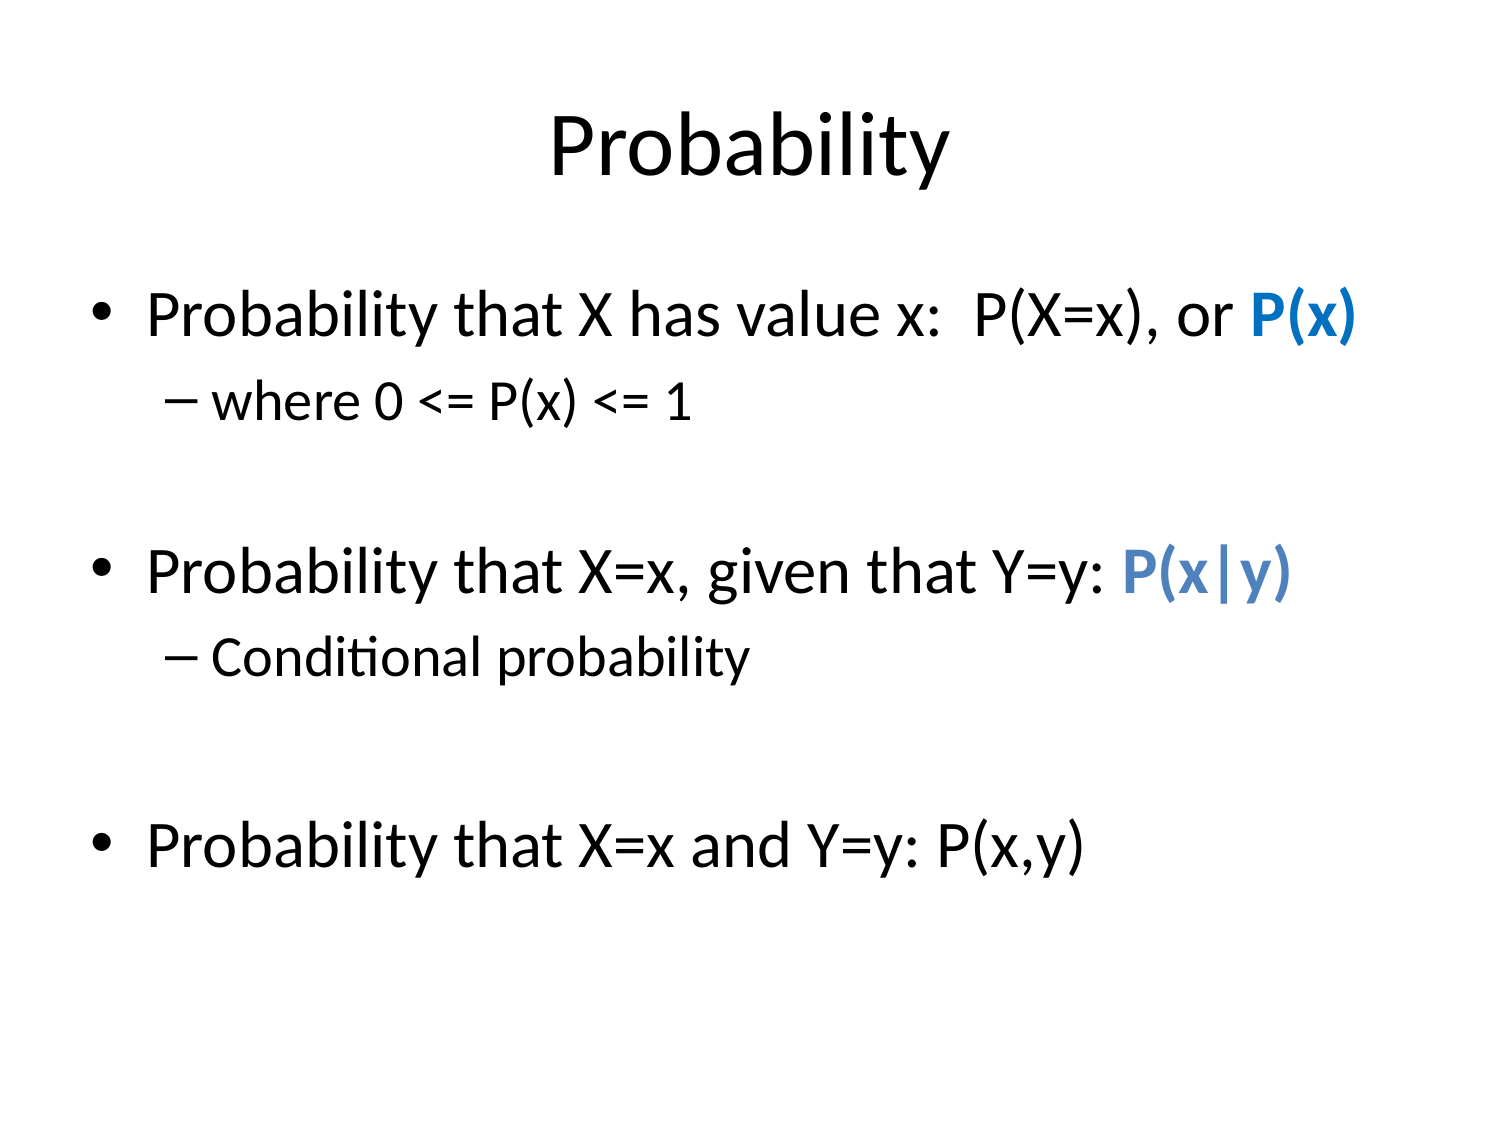

# Probability
Probability that X has value x:  P(X=x), or P(x)
where 0 <= P(x) <= 1

Probability that X=x, given that Y=y: P(x|y)
Conditional probability

Probability that X=x and Y=y: P(x,y)